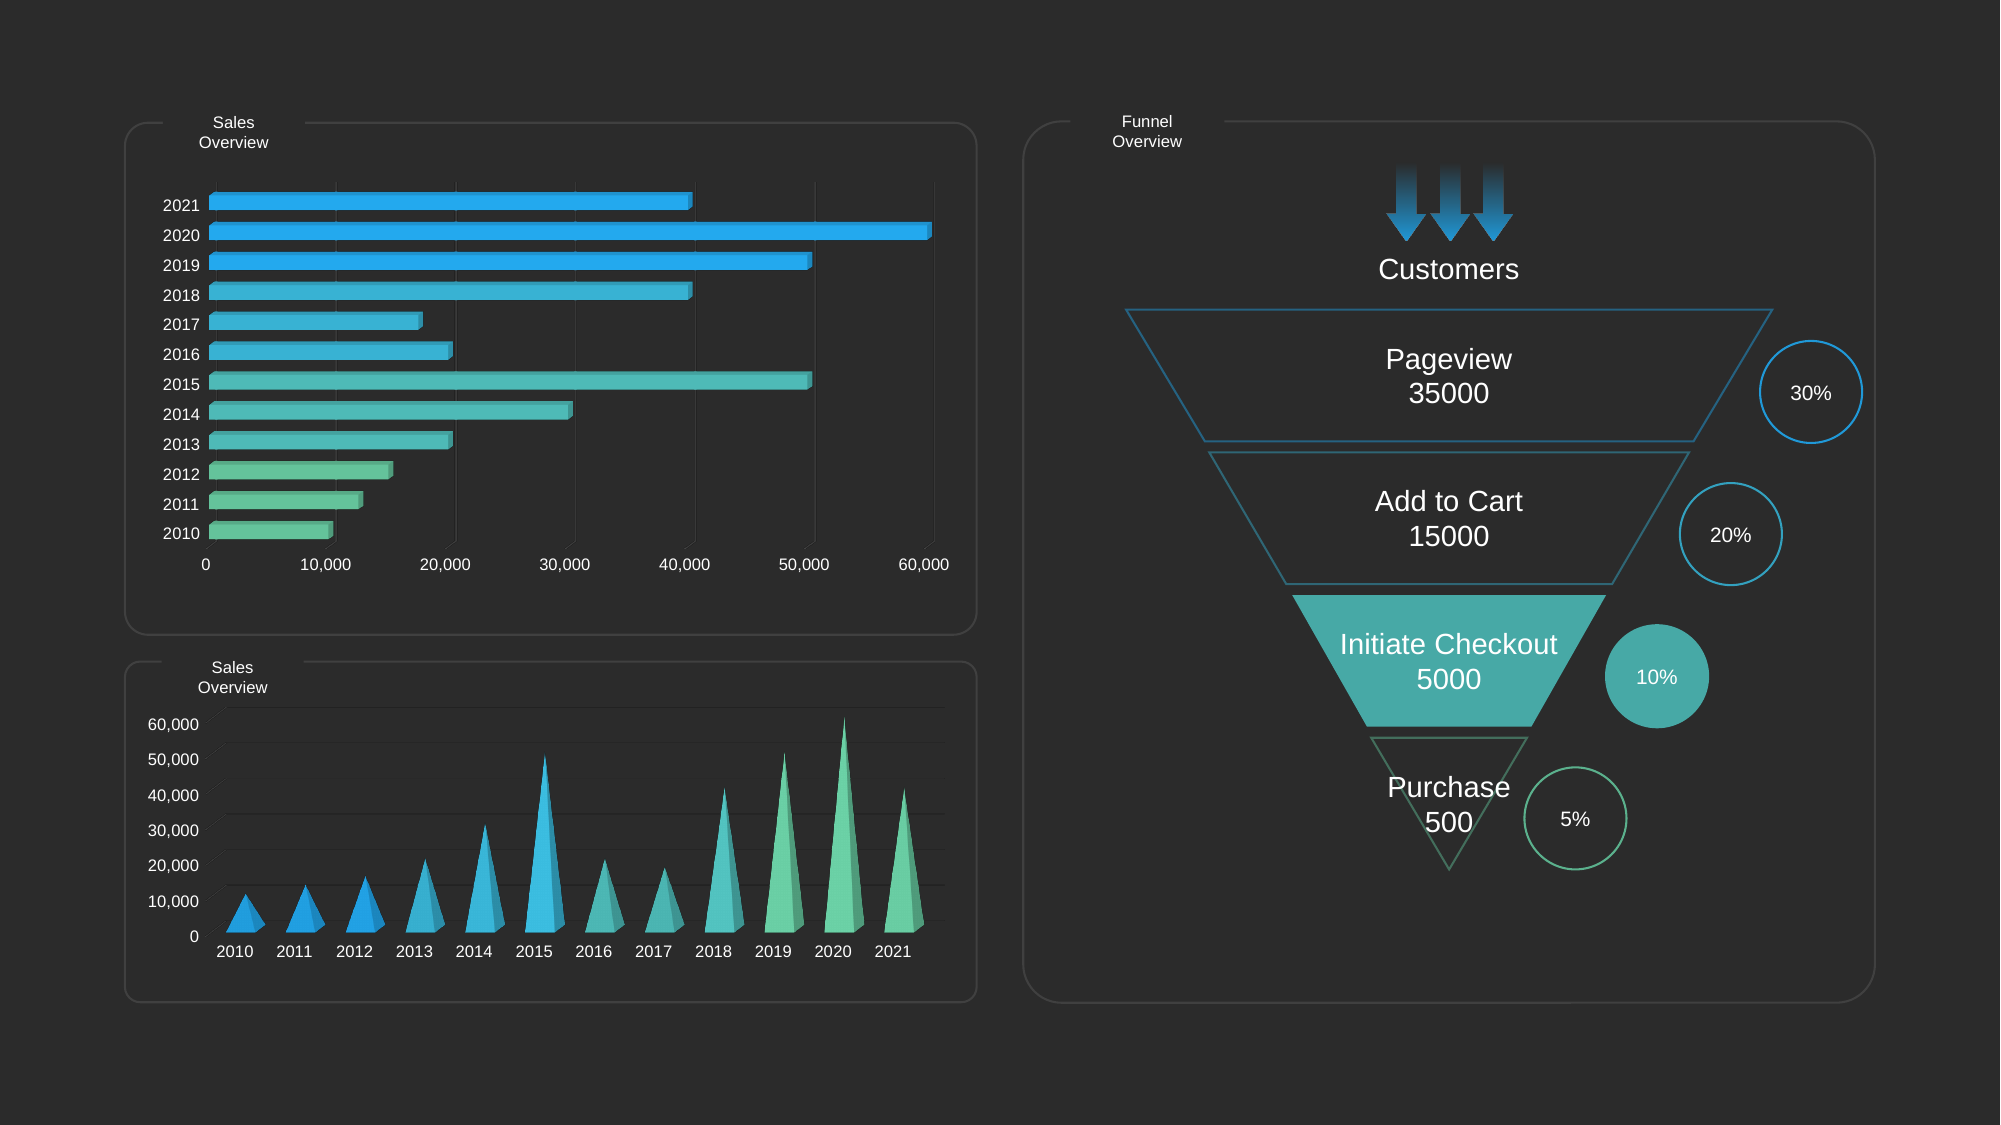

Funnel Overview
Sales Overview

[unsupported chart]

Customers

Pageview
35000
30%

Add to Cart
15000
20%

Initiate Checkout
5000
10%
Sales Overview

[unsupported chart]

Purchase
500
5%